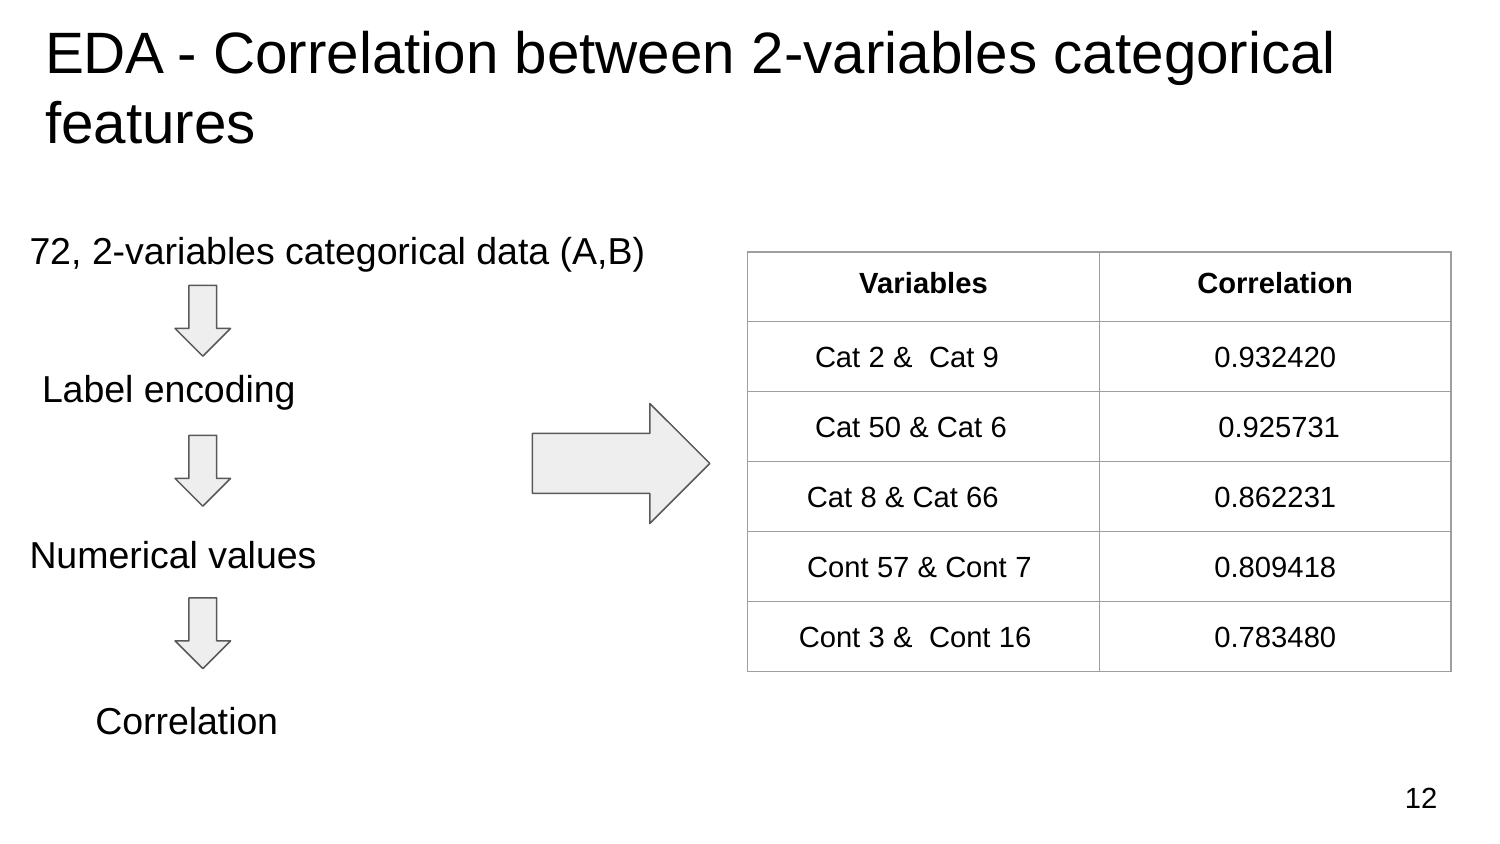

# EDA - Correlation between 2-variables categorical features
72, 2-variables categorical data (A,B)

| Variables | Correlation |
| --- | --- |
| Cat 2 & Cat 9 | 0.932420 |
| Cat 50 & Cat 6 | 0.925731 |
| Cat 8 & Cat 66 | 0.862231 |
| Cont 57 & Cont 7 | 0.809418 |
| Cont 3 & Cont 16 | 0.783480 |

Label encoding

Numerical values

Correlation

12